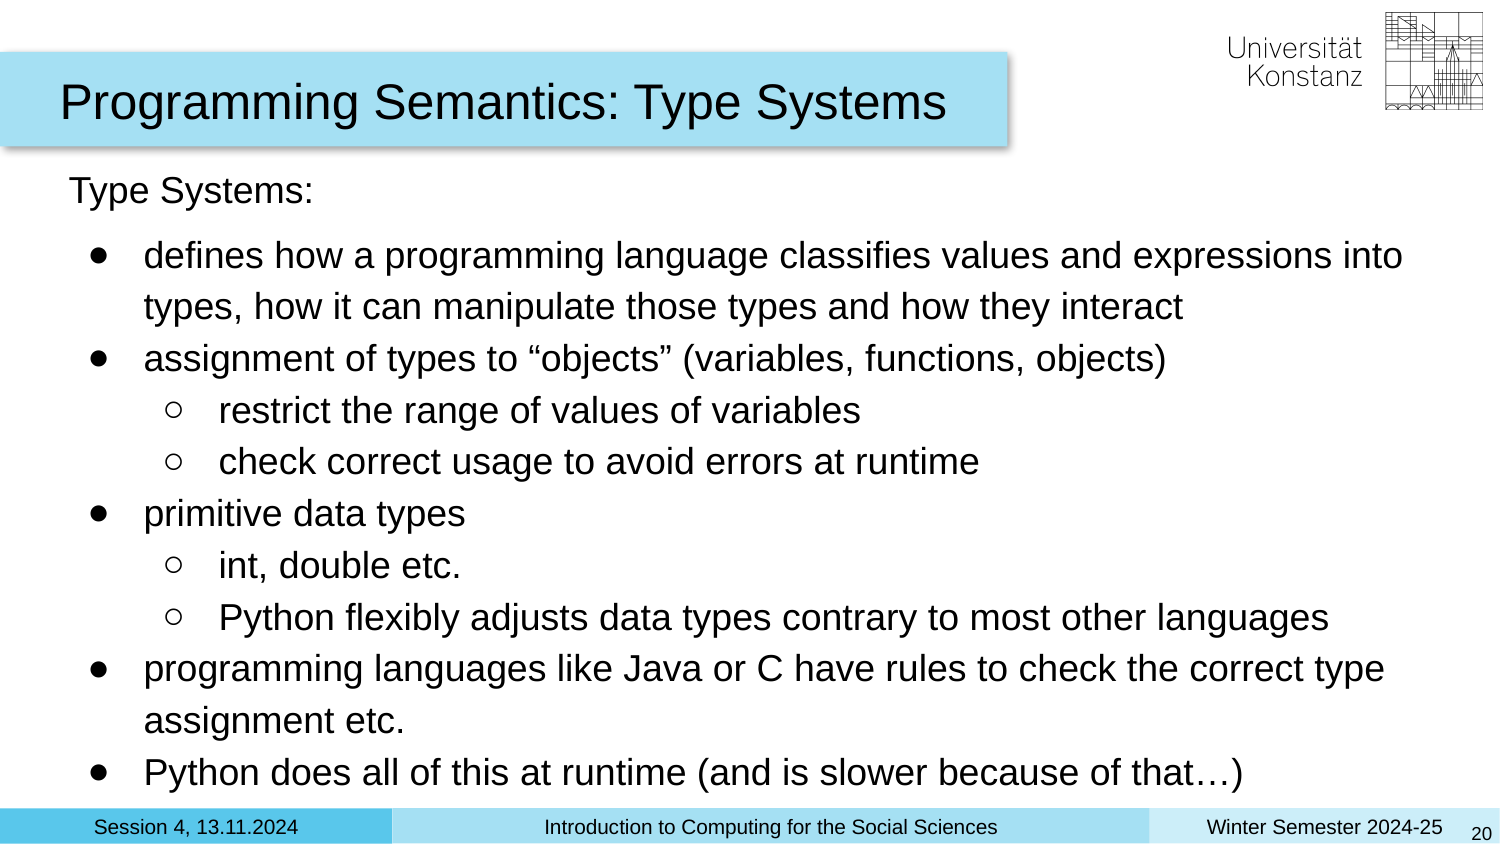

Programming Semantics: Type Systems
Type Systems:
defines how a programming language classifies values and expressions into types, how it can manipulate those types and how they interact
assignment of types to “objects” (variables, functions, objects)
restrict the range of values of variables
check correct usage to avoid errors at runtime
primitive data types
int, double etc.
Python flexibly adjusts data types contrary to most other languages
programming languages like Java or C have rules to check the correct type assignment etc.
Python does all of this at runtime (and is slower because of that…)
20